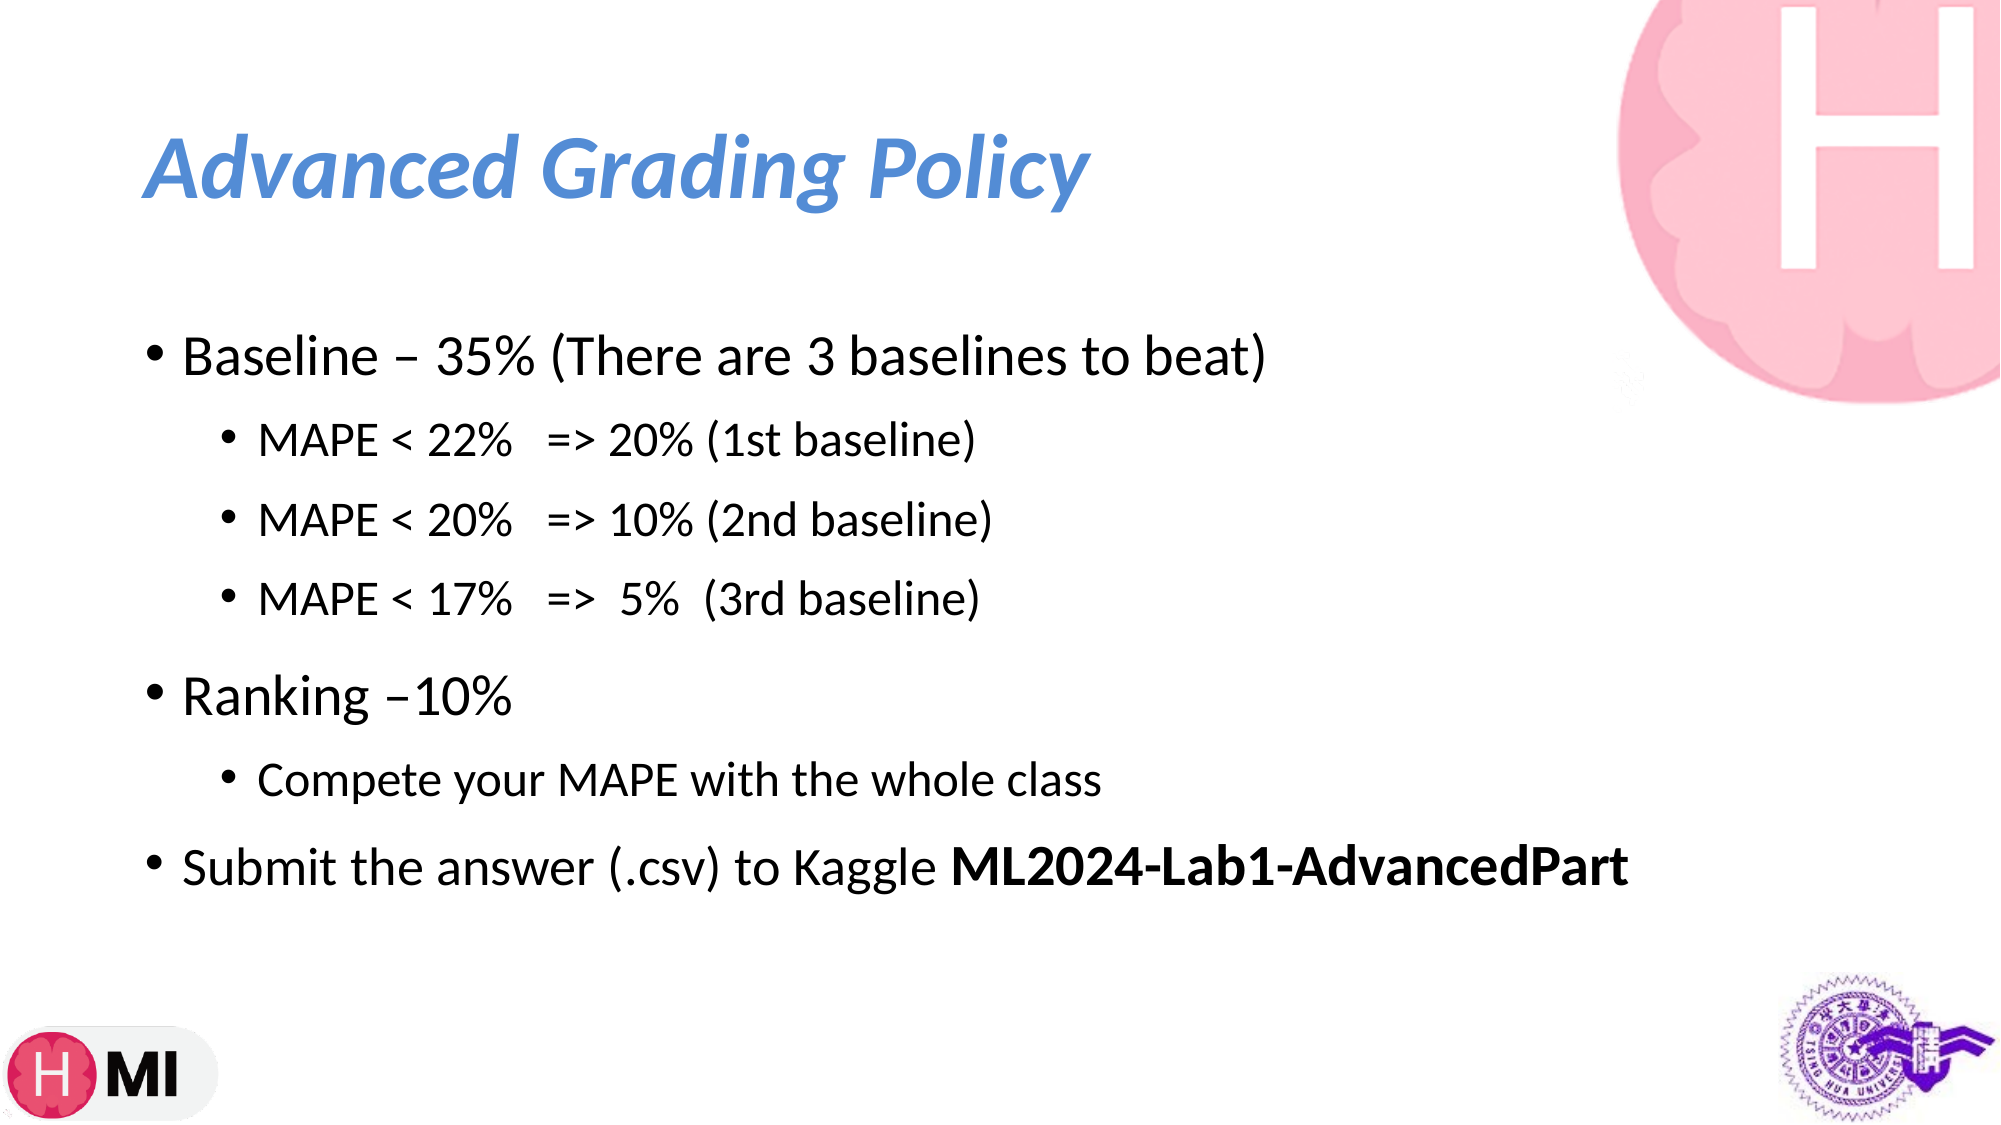

# Advanced Grading Policy
Baseline – 35% (There are 3 baselines to beat)
MAPE < 22%   => 20% (1st baseline)
MAPE < 20%   => 10% (2nd baseline)
MAPE < 17%   =>  5%  (3rd baseline)
Ranking –10%
Compete your MAPE with the whole class
Submit the answer (.csv) to Kaggle ML2024-Lab1-AdvancedPart